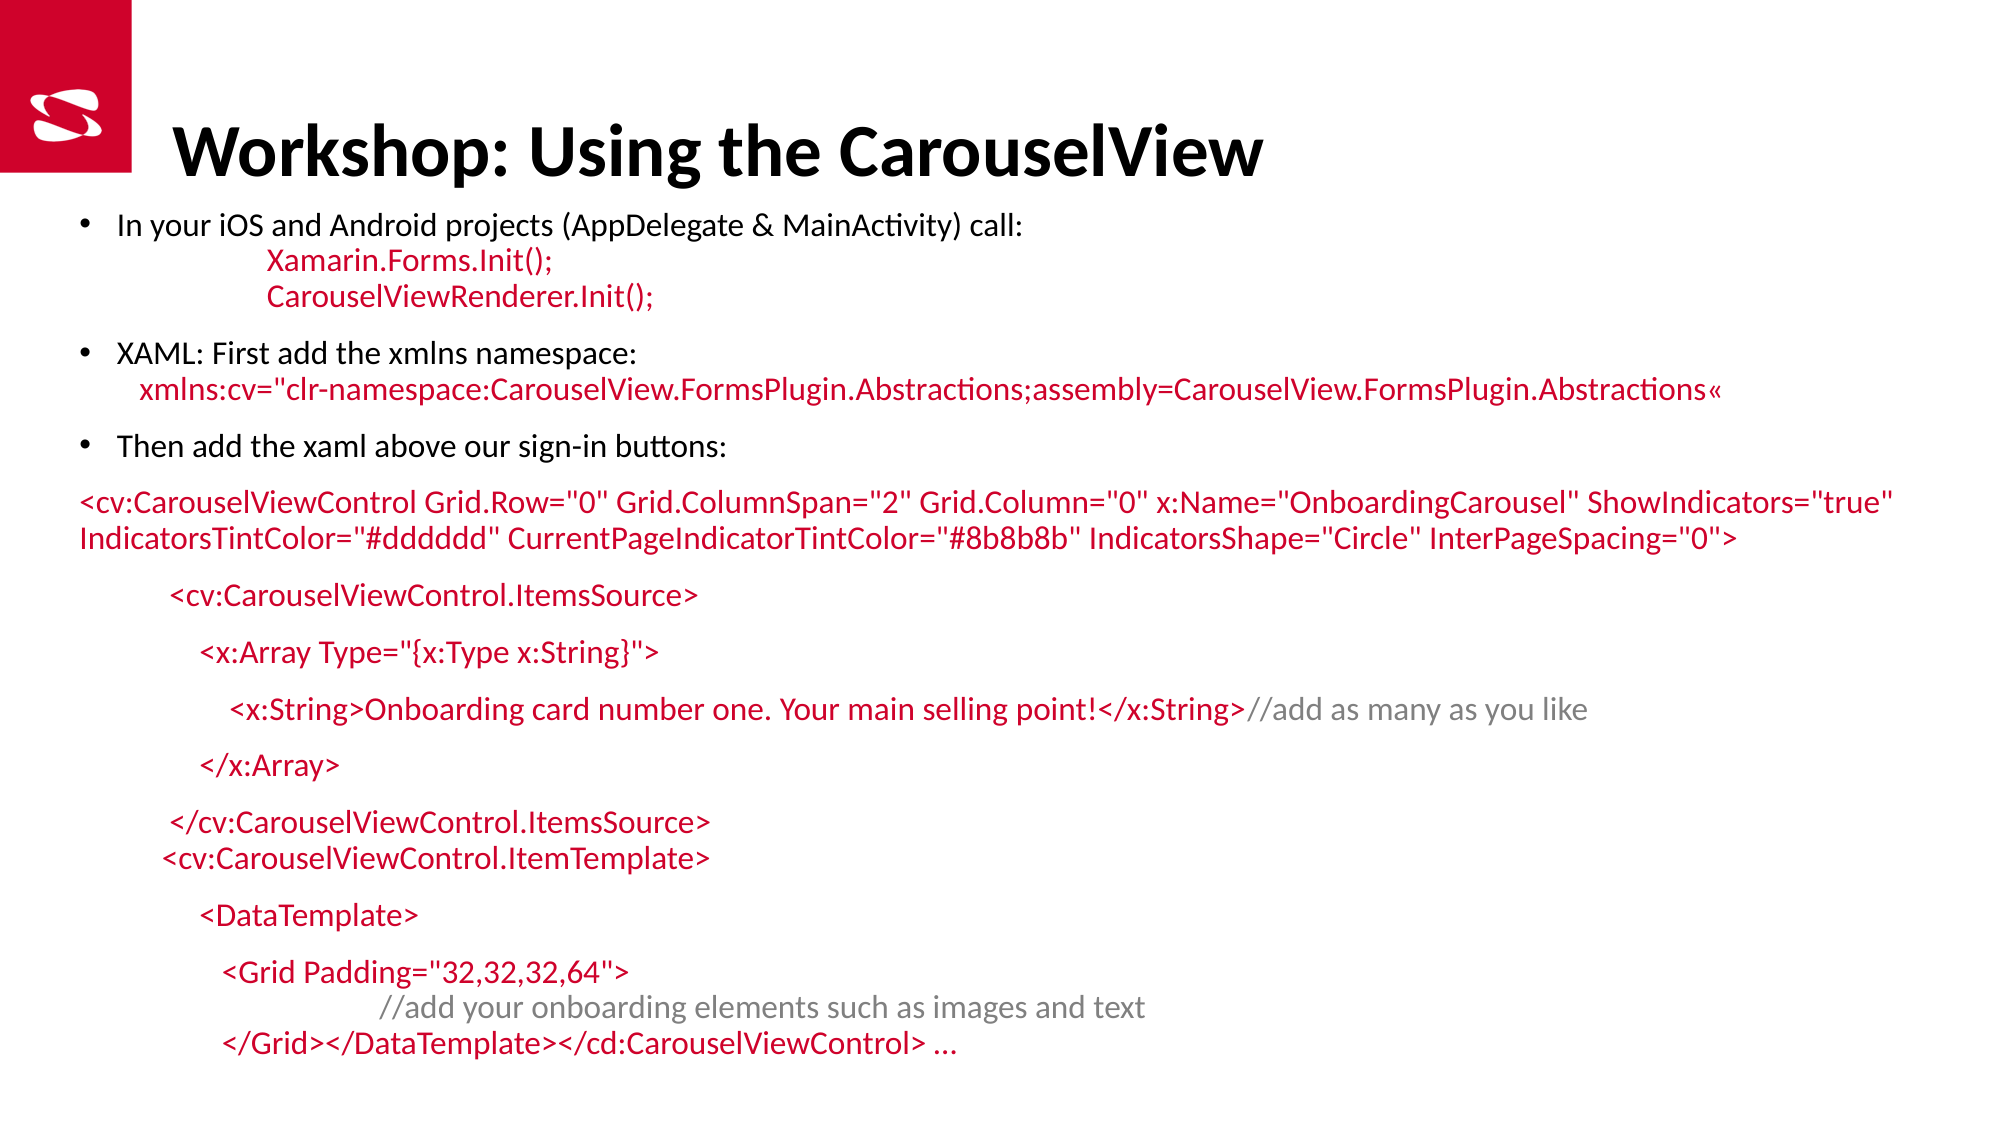

# Workshop: Using the CarouselView
In your iOS and Android projects (AppDelegate & MainActivity) call:
	Xamarin.Forms.Init();
	CarouselViewRenderer.Init();
XAML: First add the xmlns namespace:
   xmlns:cv="clr-namespace:CarouselView.FormsPlugin.Abstractions;assembly=CarouselView.FormsPlugin.Abstractions«
Then add the xaml above our sign-in buttons:
<cv:CarouselViewControl Grid.Row="0" Grid.ColumnSpan="2" Grid.Column="0" x:Name="OnboardingCarousel" ShowIndicators="true" IndicatorsTintColor="#dddddd" CurrentPageIndicatorTintColor="#8b8b8b" IndicatorsShape="Circle" InterPageSpacing="0">
            <cv:CarouselViewControl.ItemsSource>
                <x:Array Type="{x:Type x:String}">
                    <x:String>Onboarding card number one. Your main selling point!</x:String>//add as many as you like
                </x:Array>
            </cv:CarouselViewControl.ItemsSource>
           <cv:CarouselViewControl.ItemTemplate>
                <DataTemplate>
                   <Grid Padding="32,32,32,64">
		//add your onboarding elements such as images and text
                   </Grid></DataTemplate></cd:CarouselViewControl> …